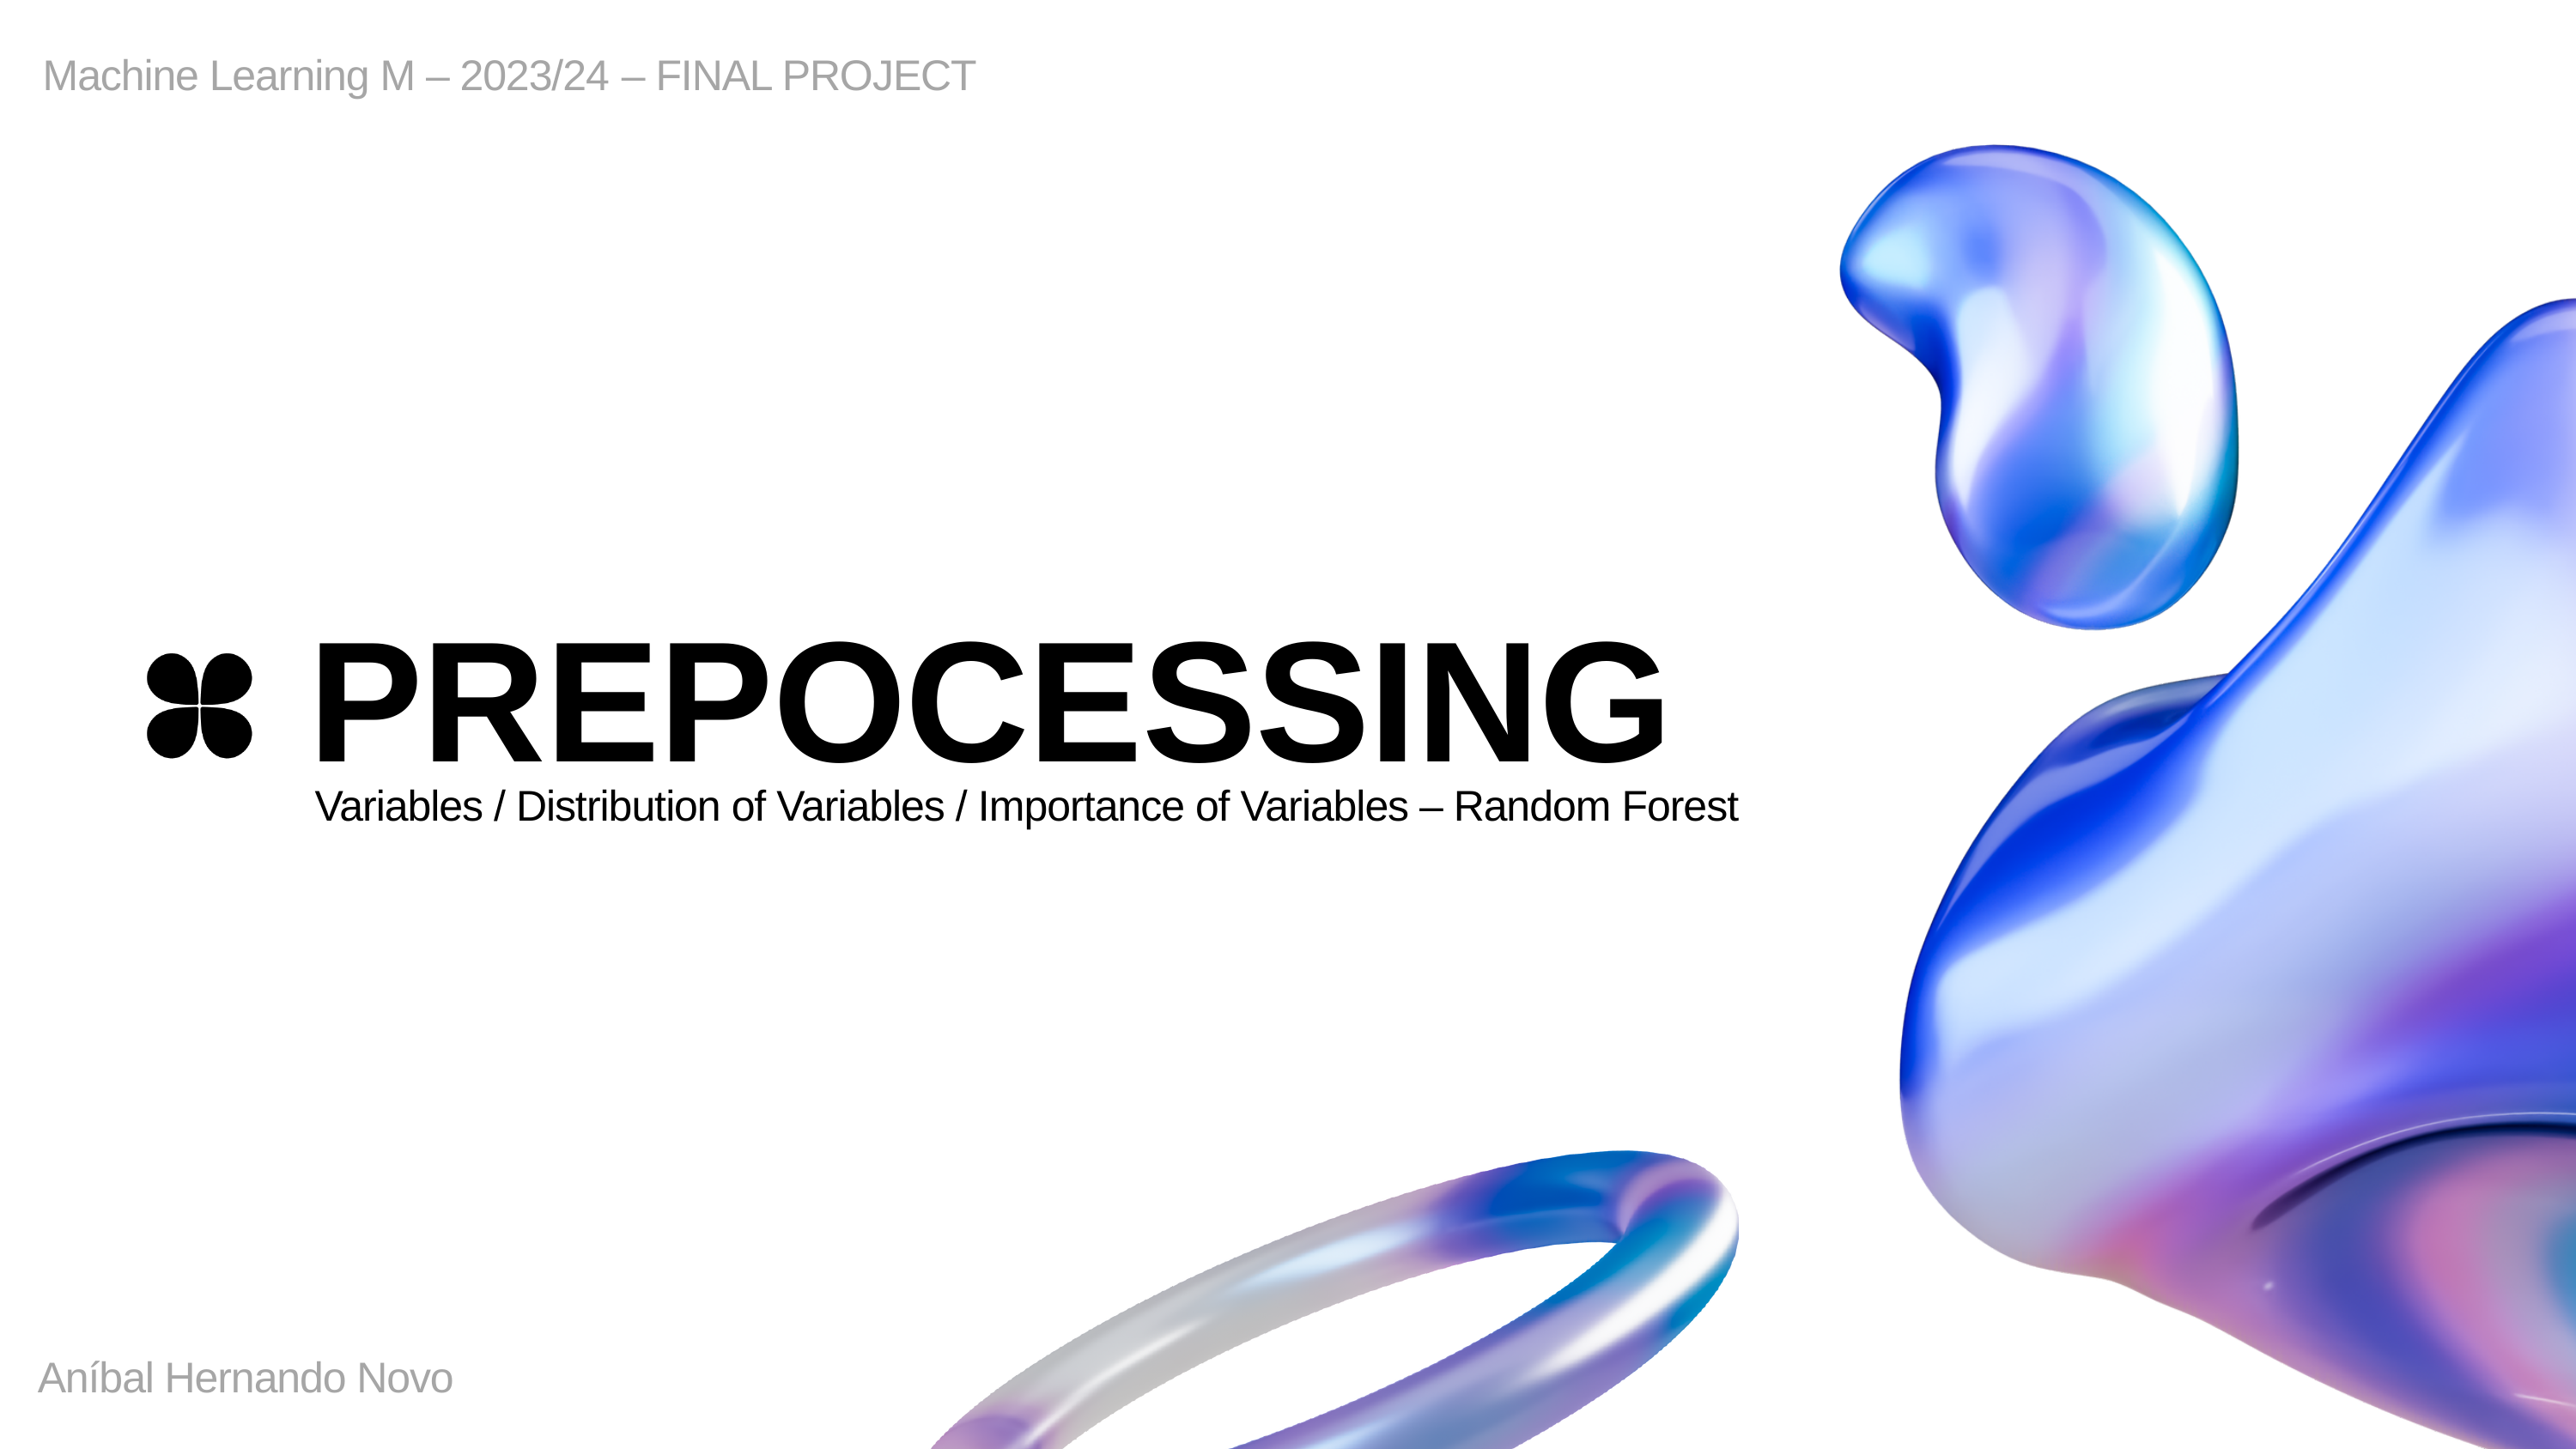

Machine Learning M – 2023/24 – FINAL PROJECT

PREPOCESSING
Variables / Distribution of Variables / Importance of Variables – Random Forest

Aníbal Hernando Novo